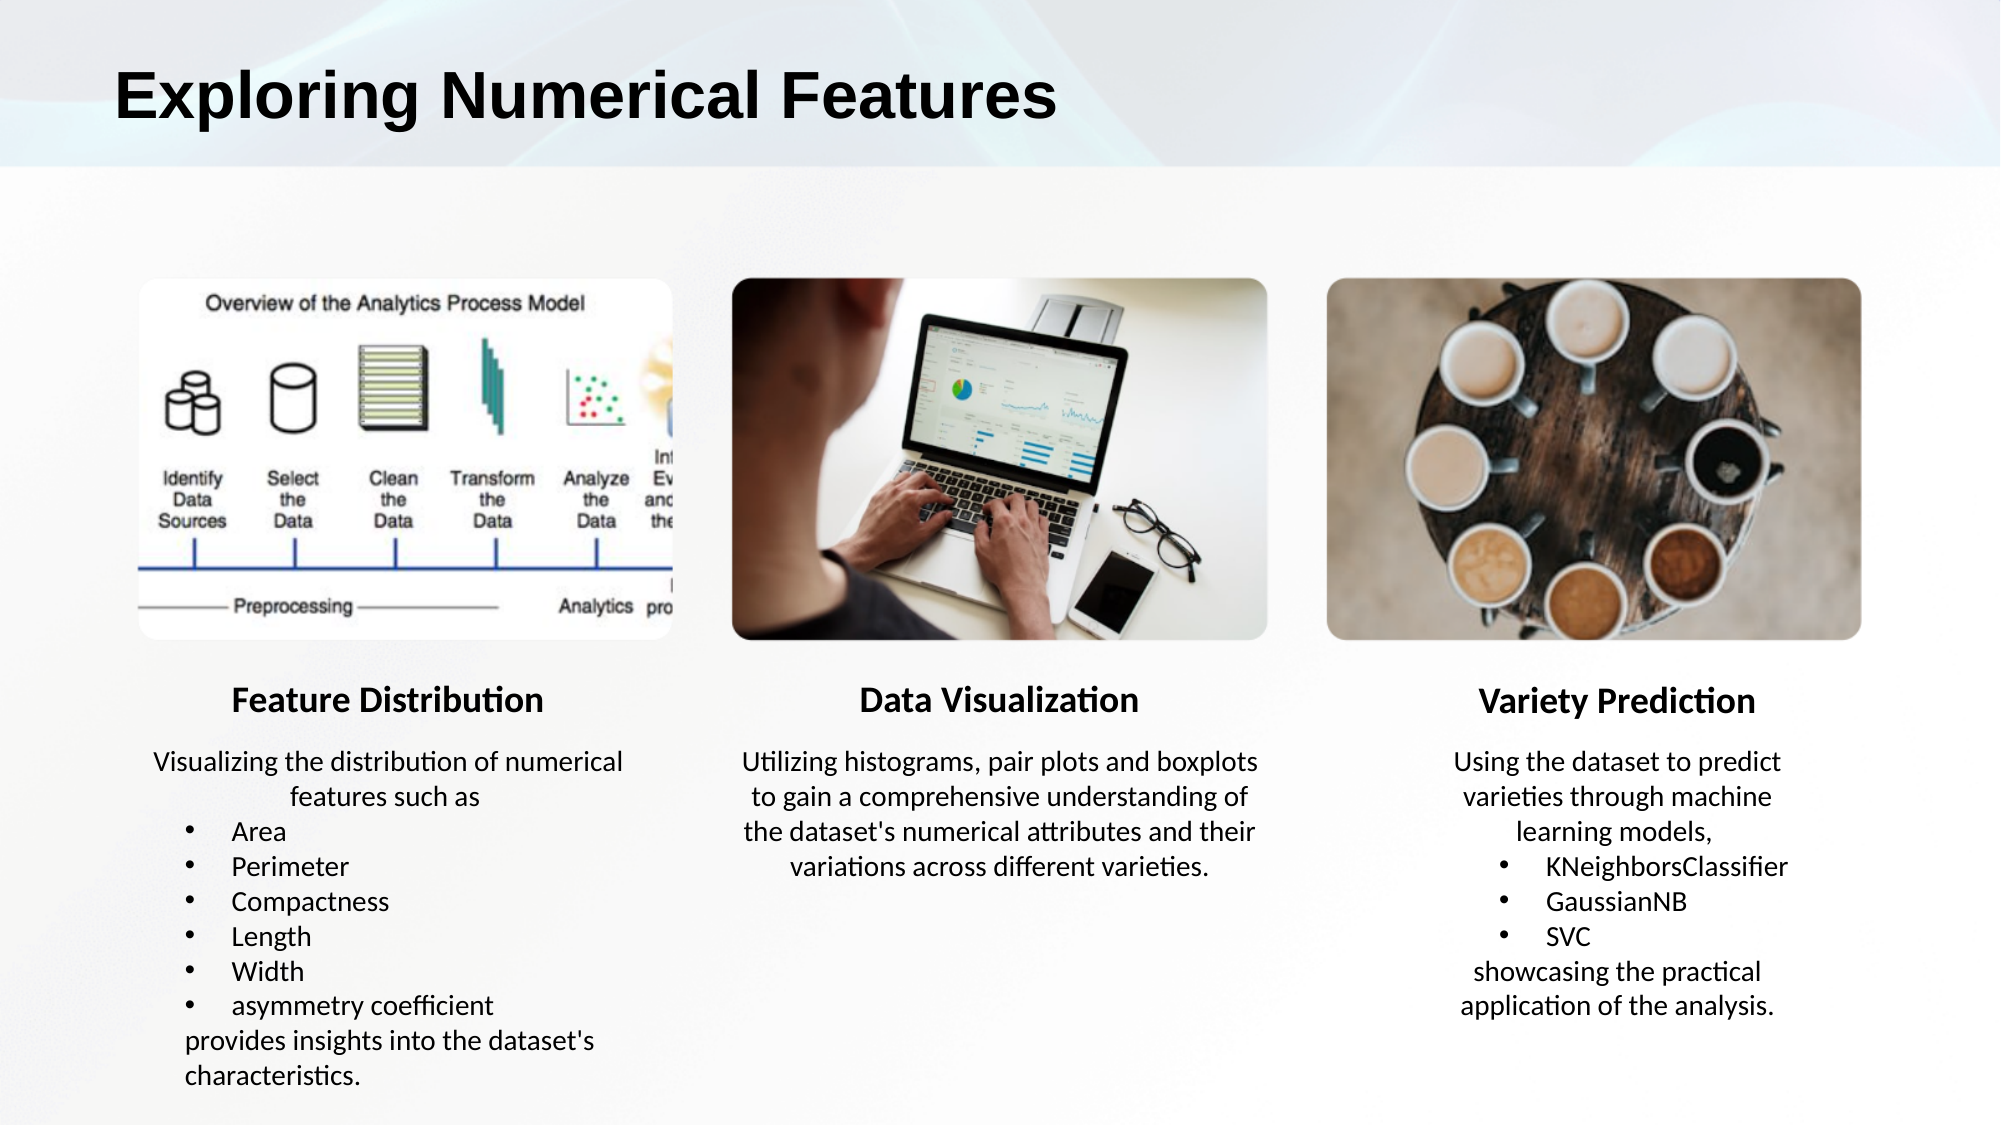

Exploring Numerical Features
Feature Distribution
Data Visualization
Variety Prediction
Visualizing the distribution of numerical features such as
Area
Perimeter
Compactness
Length
Width
asymmetry coefficient
provides insights into the dataset's characteristics.
Using the dataset to predict varieties through machine learning models,
KNeighborsClassifier
GaussianNB
SVC
showcasing the practical application of the analysis.
Utilizing histograms, pair plots and boxplots to gain a comprehensive understanding of the dataset's numerical attributes and their variations across different varieties.